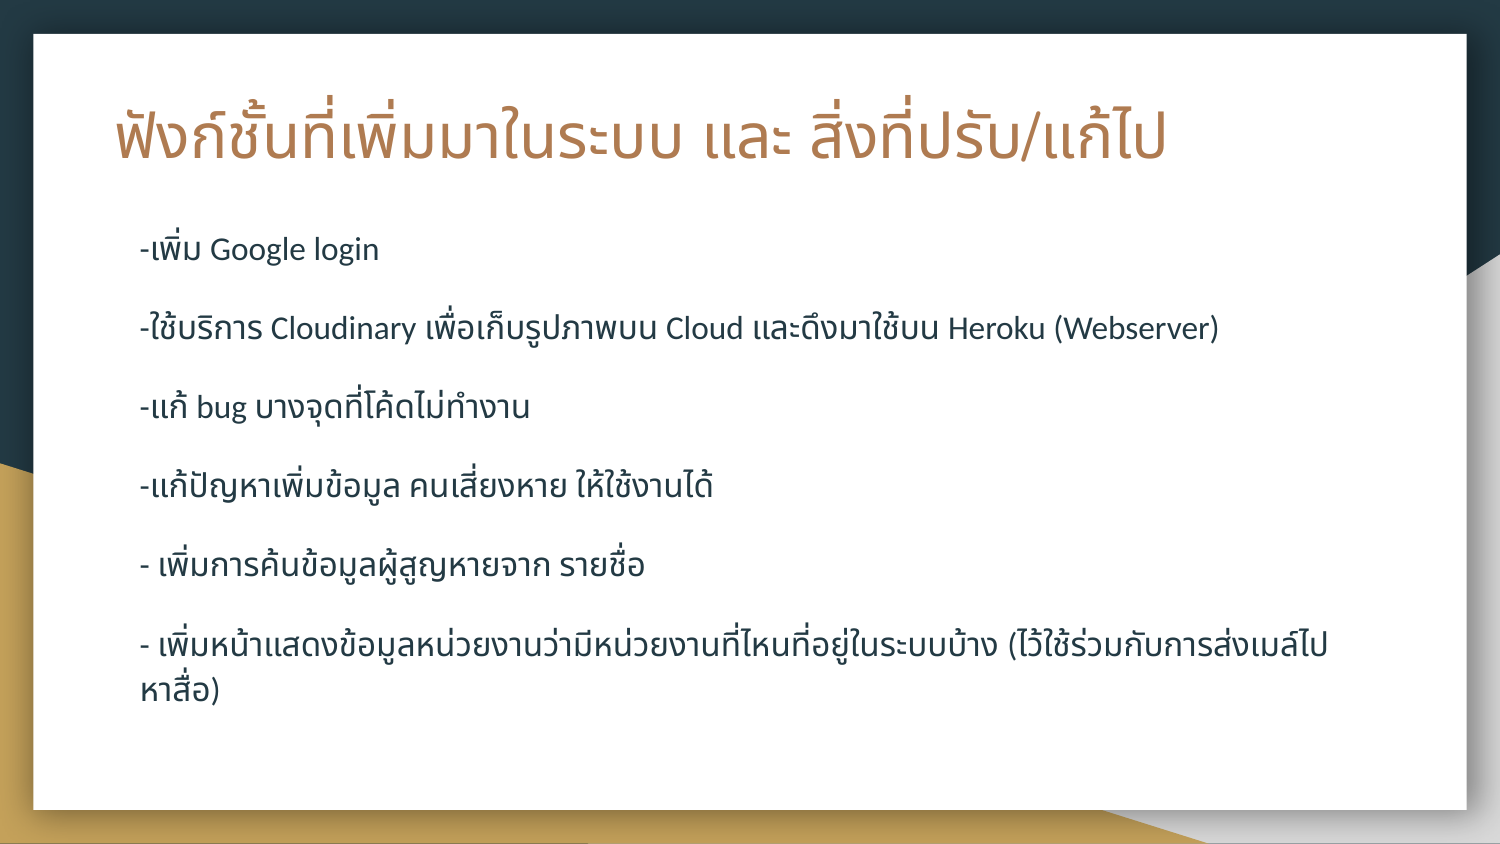

# ฟังก์ชั้นที่เพิ่มมาในระบบ และ สิ่งที่ปรับ/แก้ไป
-เพิ่ม Google login
-ใช้บริการ Cloudinary เพื่อเก็บรูปภาพบน Cloud และดึงมาใช้บน Heroku (Webserver)
-แก้ bug บางจุดที่โค้ดไม่ทำงาน
-แก้ปัญหาเพิ่มข้อมูล คนเสี่ยงหาย ให้ใช้งานได้
- เพิ่มการค้นข้อมูลผู้สูญหายจาก รายชื่อ
- เพิ่มหน้าแสดงข้อมูลหน่วยงานว่ามีหน่วยงานที่ไหนที่อยู่ในระบบบ้าง (ไว้ใช้ร่วมกับการส่งเมล์ไปหาสื่อ)